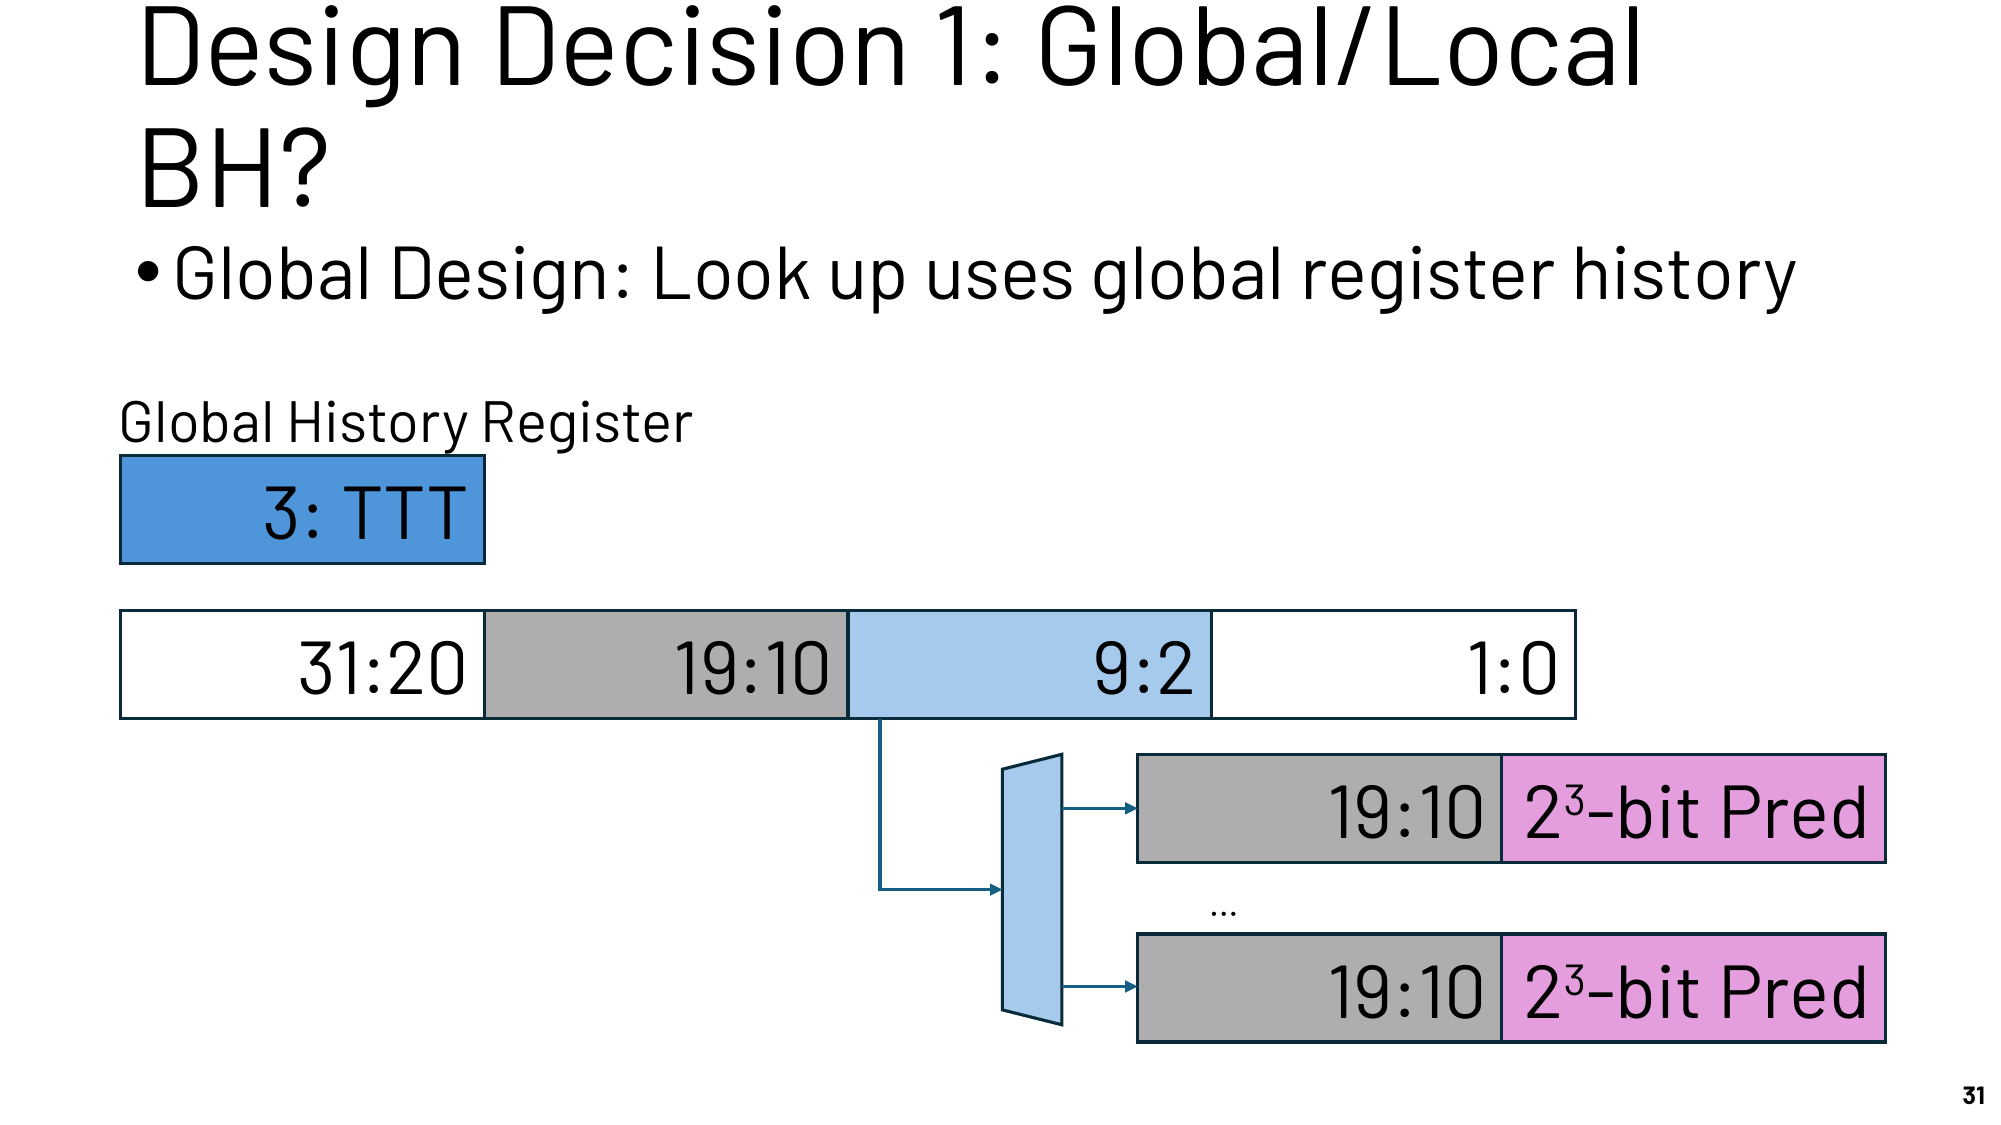

# Design Decision 1: Global/Local BH?
Global Design: Look up uses global register history
Global History Register

3: TTT
31:20
19:10
9:2
1:0
19:10
23-bit Pred

…
23-bit Pred
19:10
31